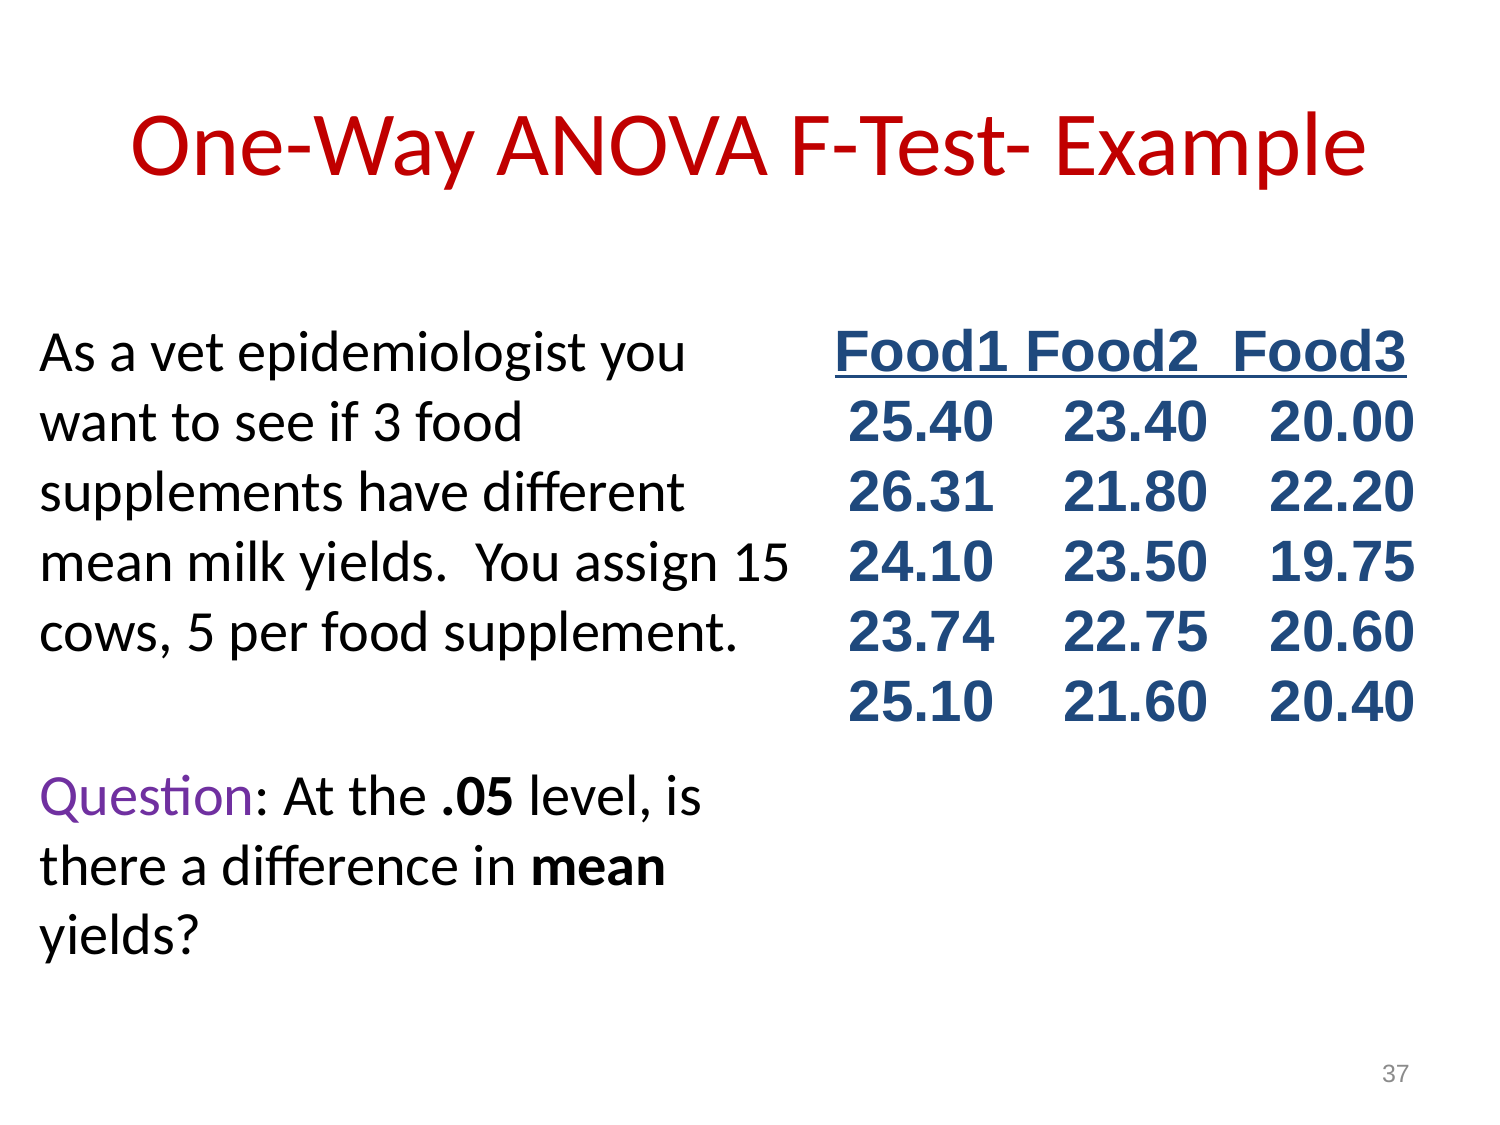

# One-Way ANOVA F-Test- Example
As a vet epidemiologist you want to see if 3 food supplements have different mean milk yields.  You assign 15 cows, 5 per food supplement.

Question: At the .05 level, is there a difference in mean yields?
	Food1	 Food2  Food3
	25.40	23.40	20.00
	26.31	21.80	22.20
	24.10	23.50	19.75
	23.74	22.75	20.60
	25.10	21.60	20.40
37